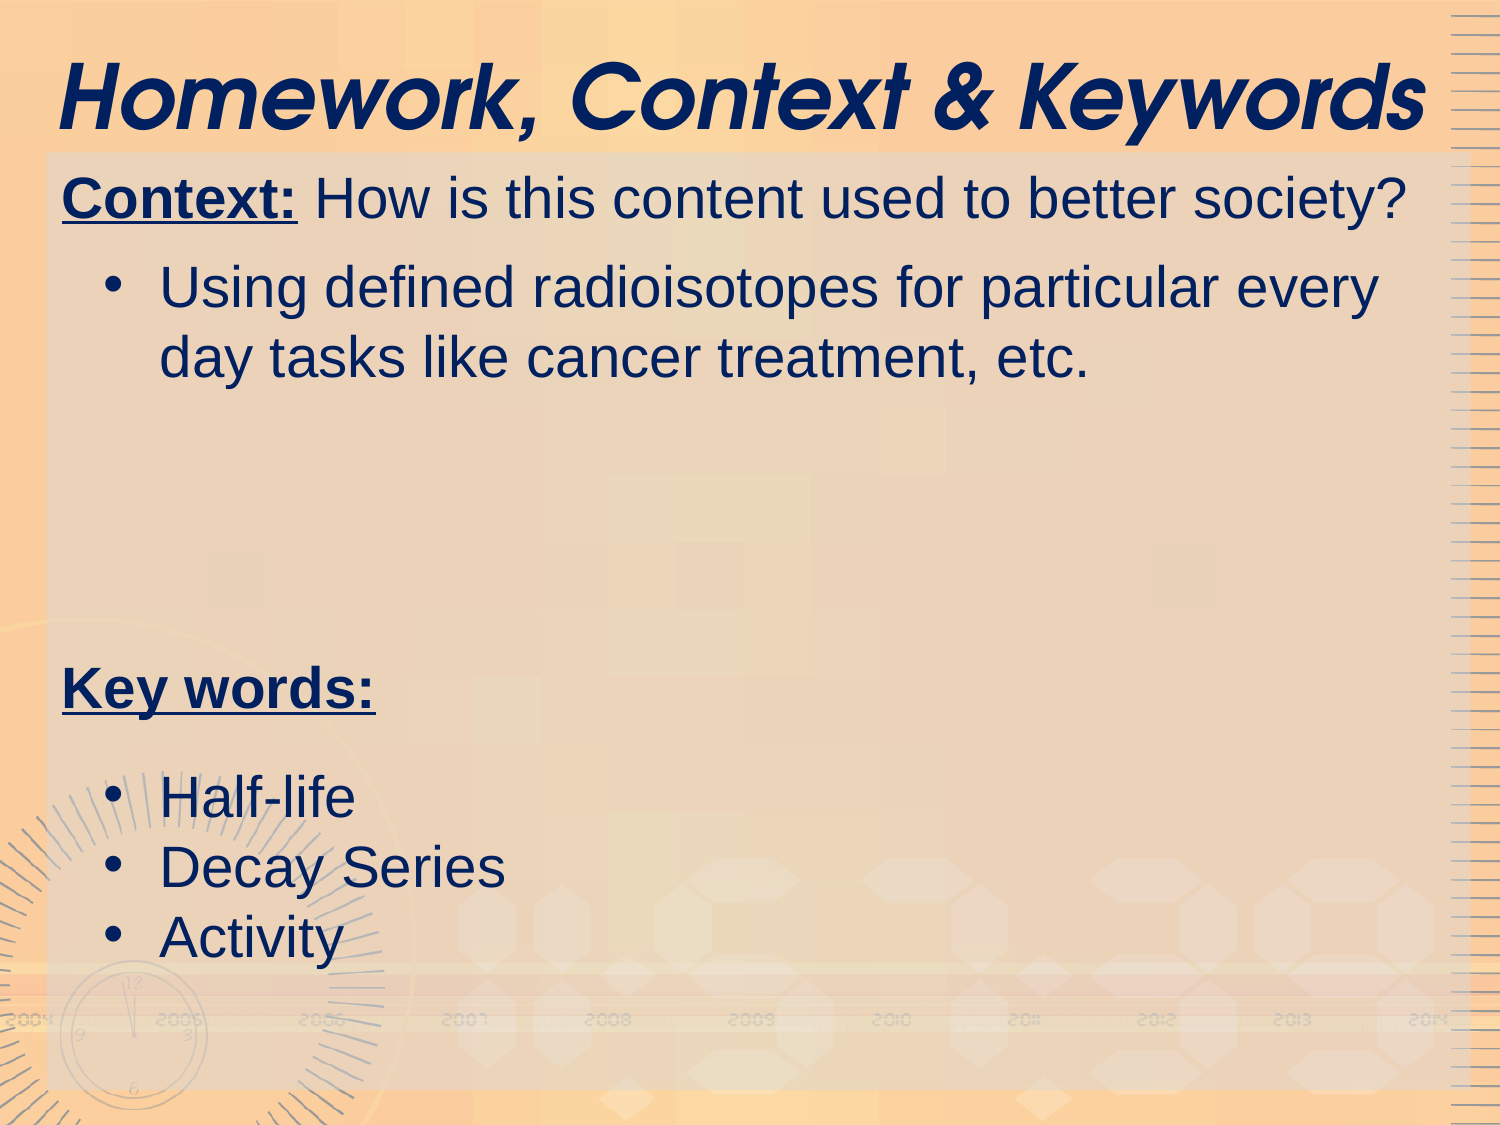

# Homework, Context & Keywords
Context: How is this content used to better society?

Key words:
Using defined radioisotopes for particular every day tasks like cancer treatment, etc.
Half-life
Decay Series
Activity